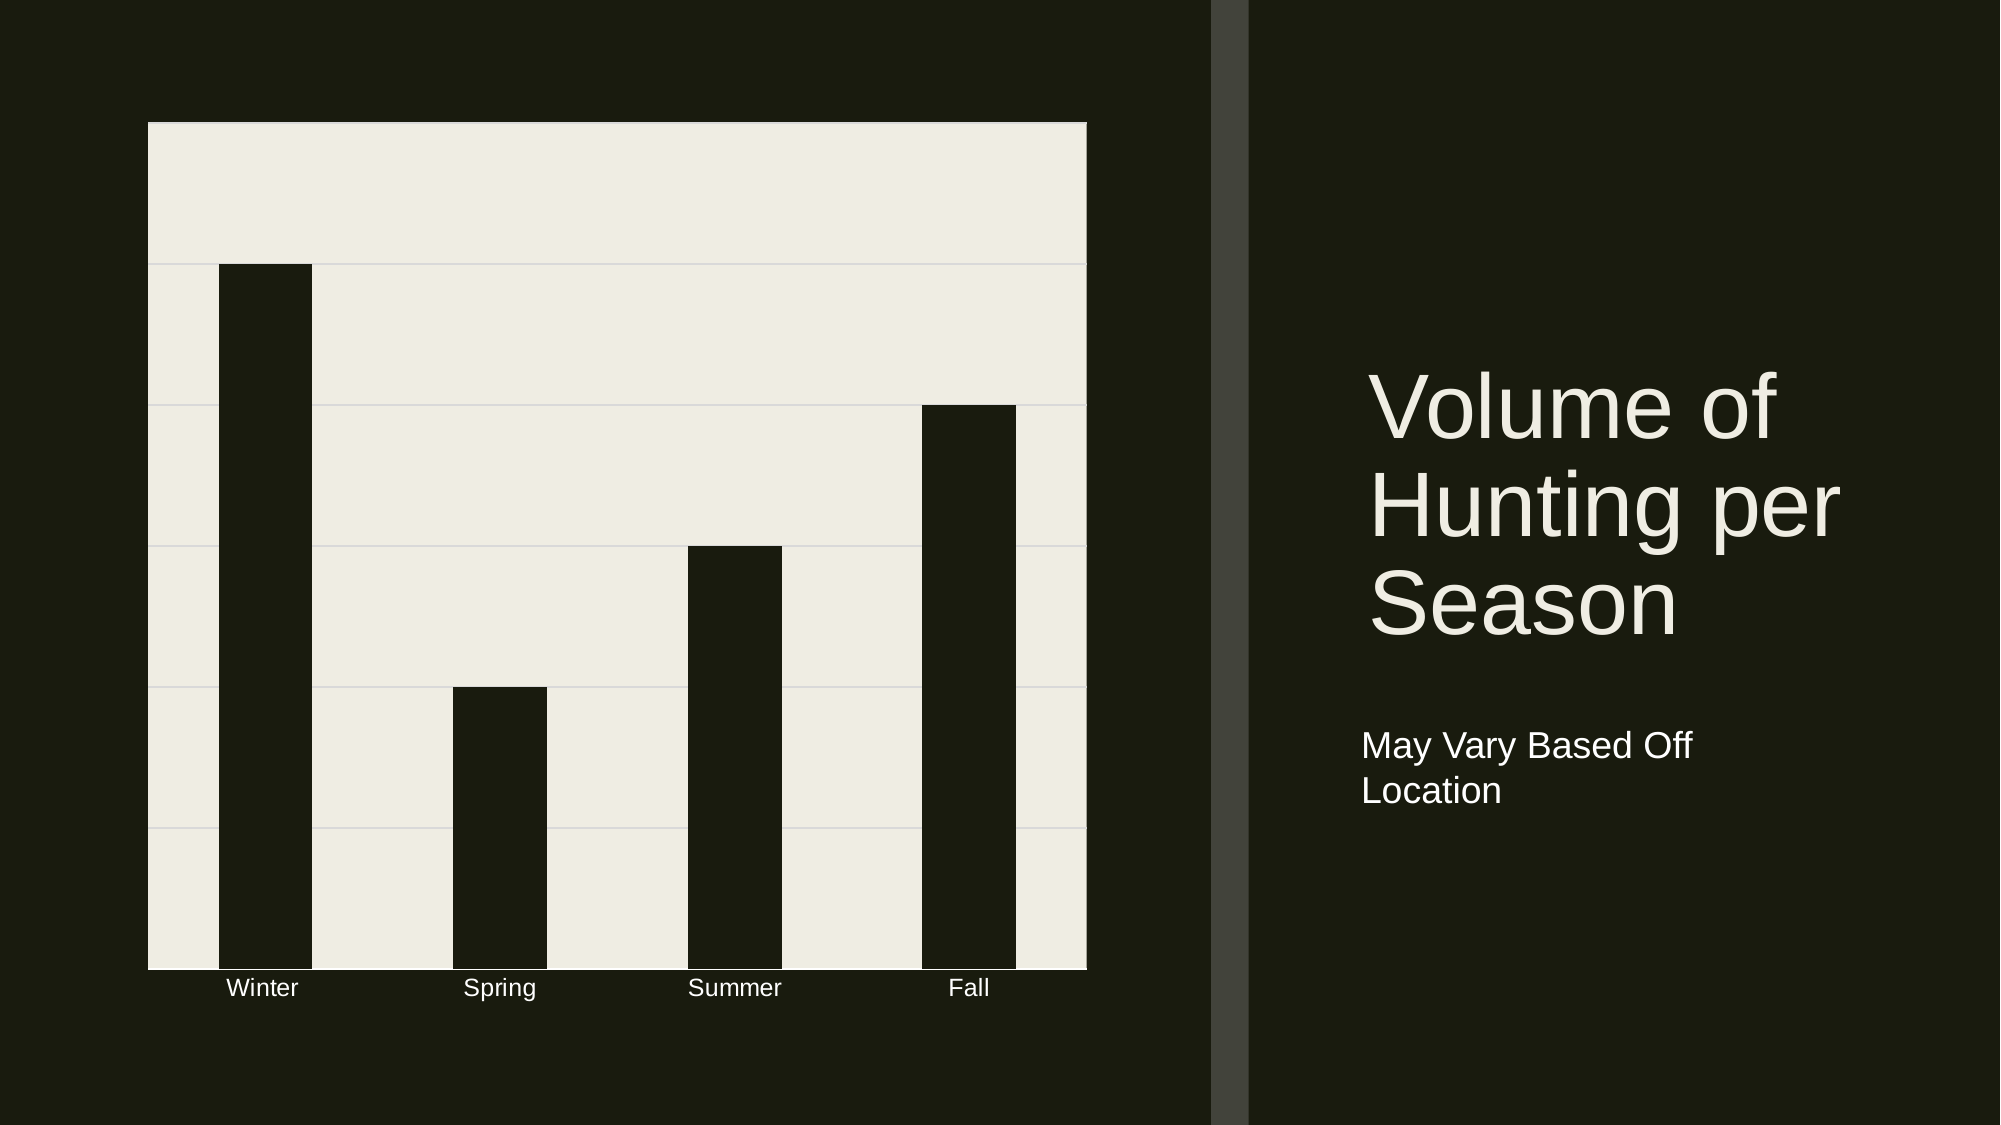

# Volume of Hunting per Season

### Chart

| Category | Row |
|---|---|
| Winter  | 25000.0 |
| Spring | 10000.0 |
| Summer | 15000.0 |
| Fall | 20000.0 |
May Vary Based Off Location